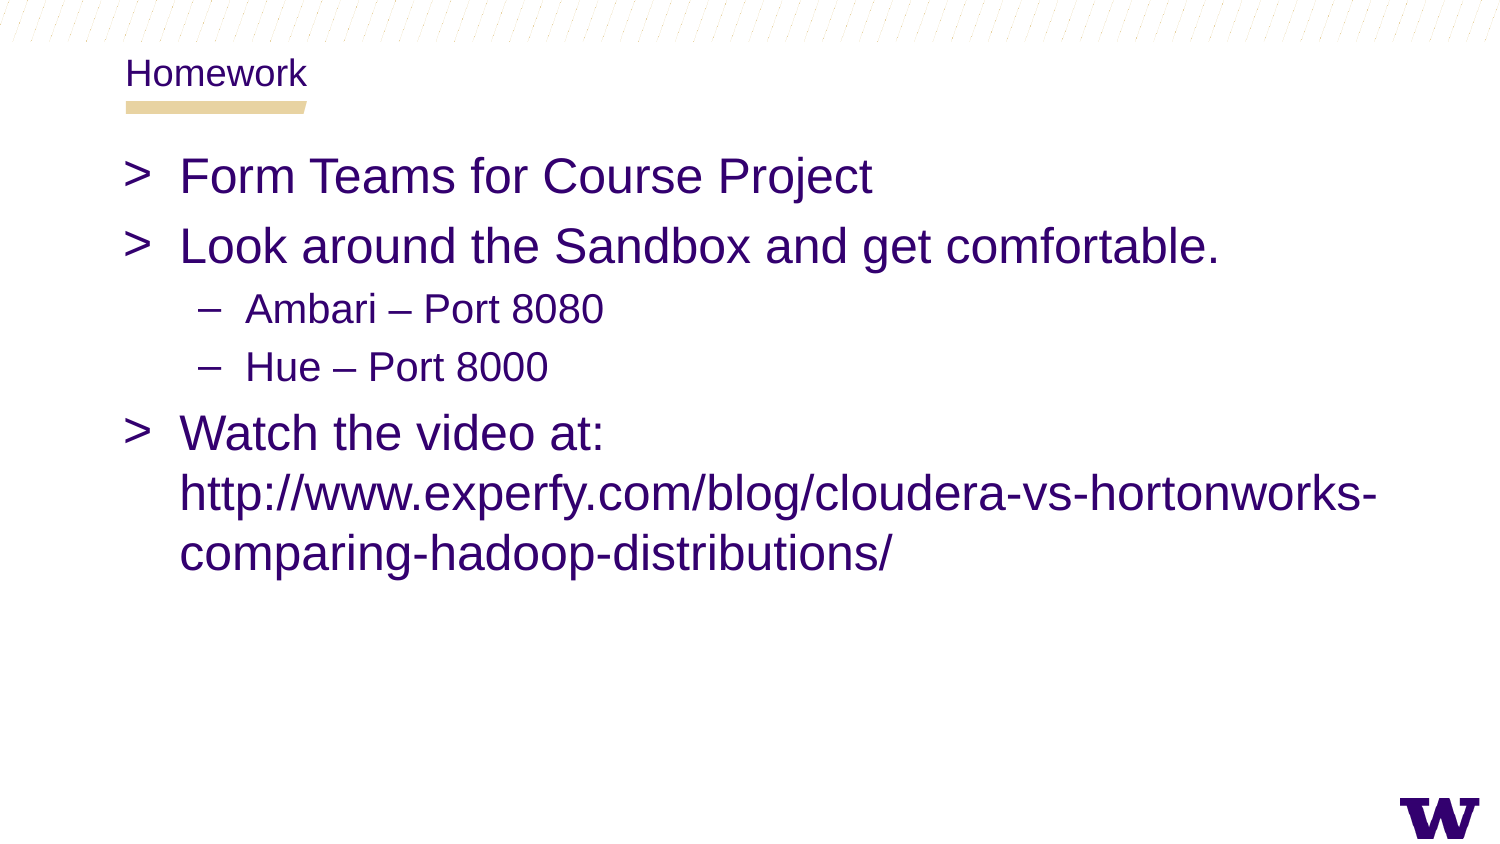

Homework
Form Teams for Course Project
Look around the Sandbox and get comfortable.
Ambari – Port 8080
Hue – Port 8000
Watch the video at: http://www.experfy.com/blog/cloudera-vs-hortonworks-comparing-hadoop-distributions/